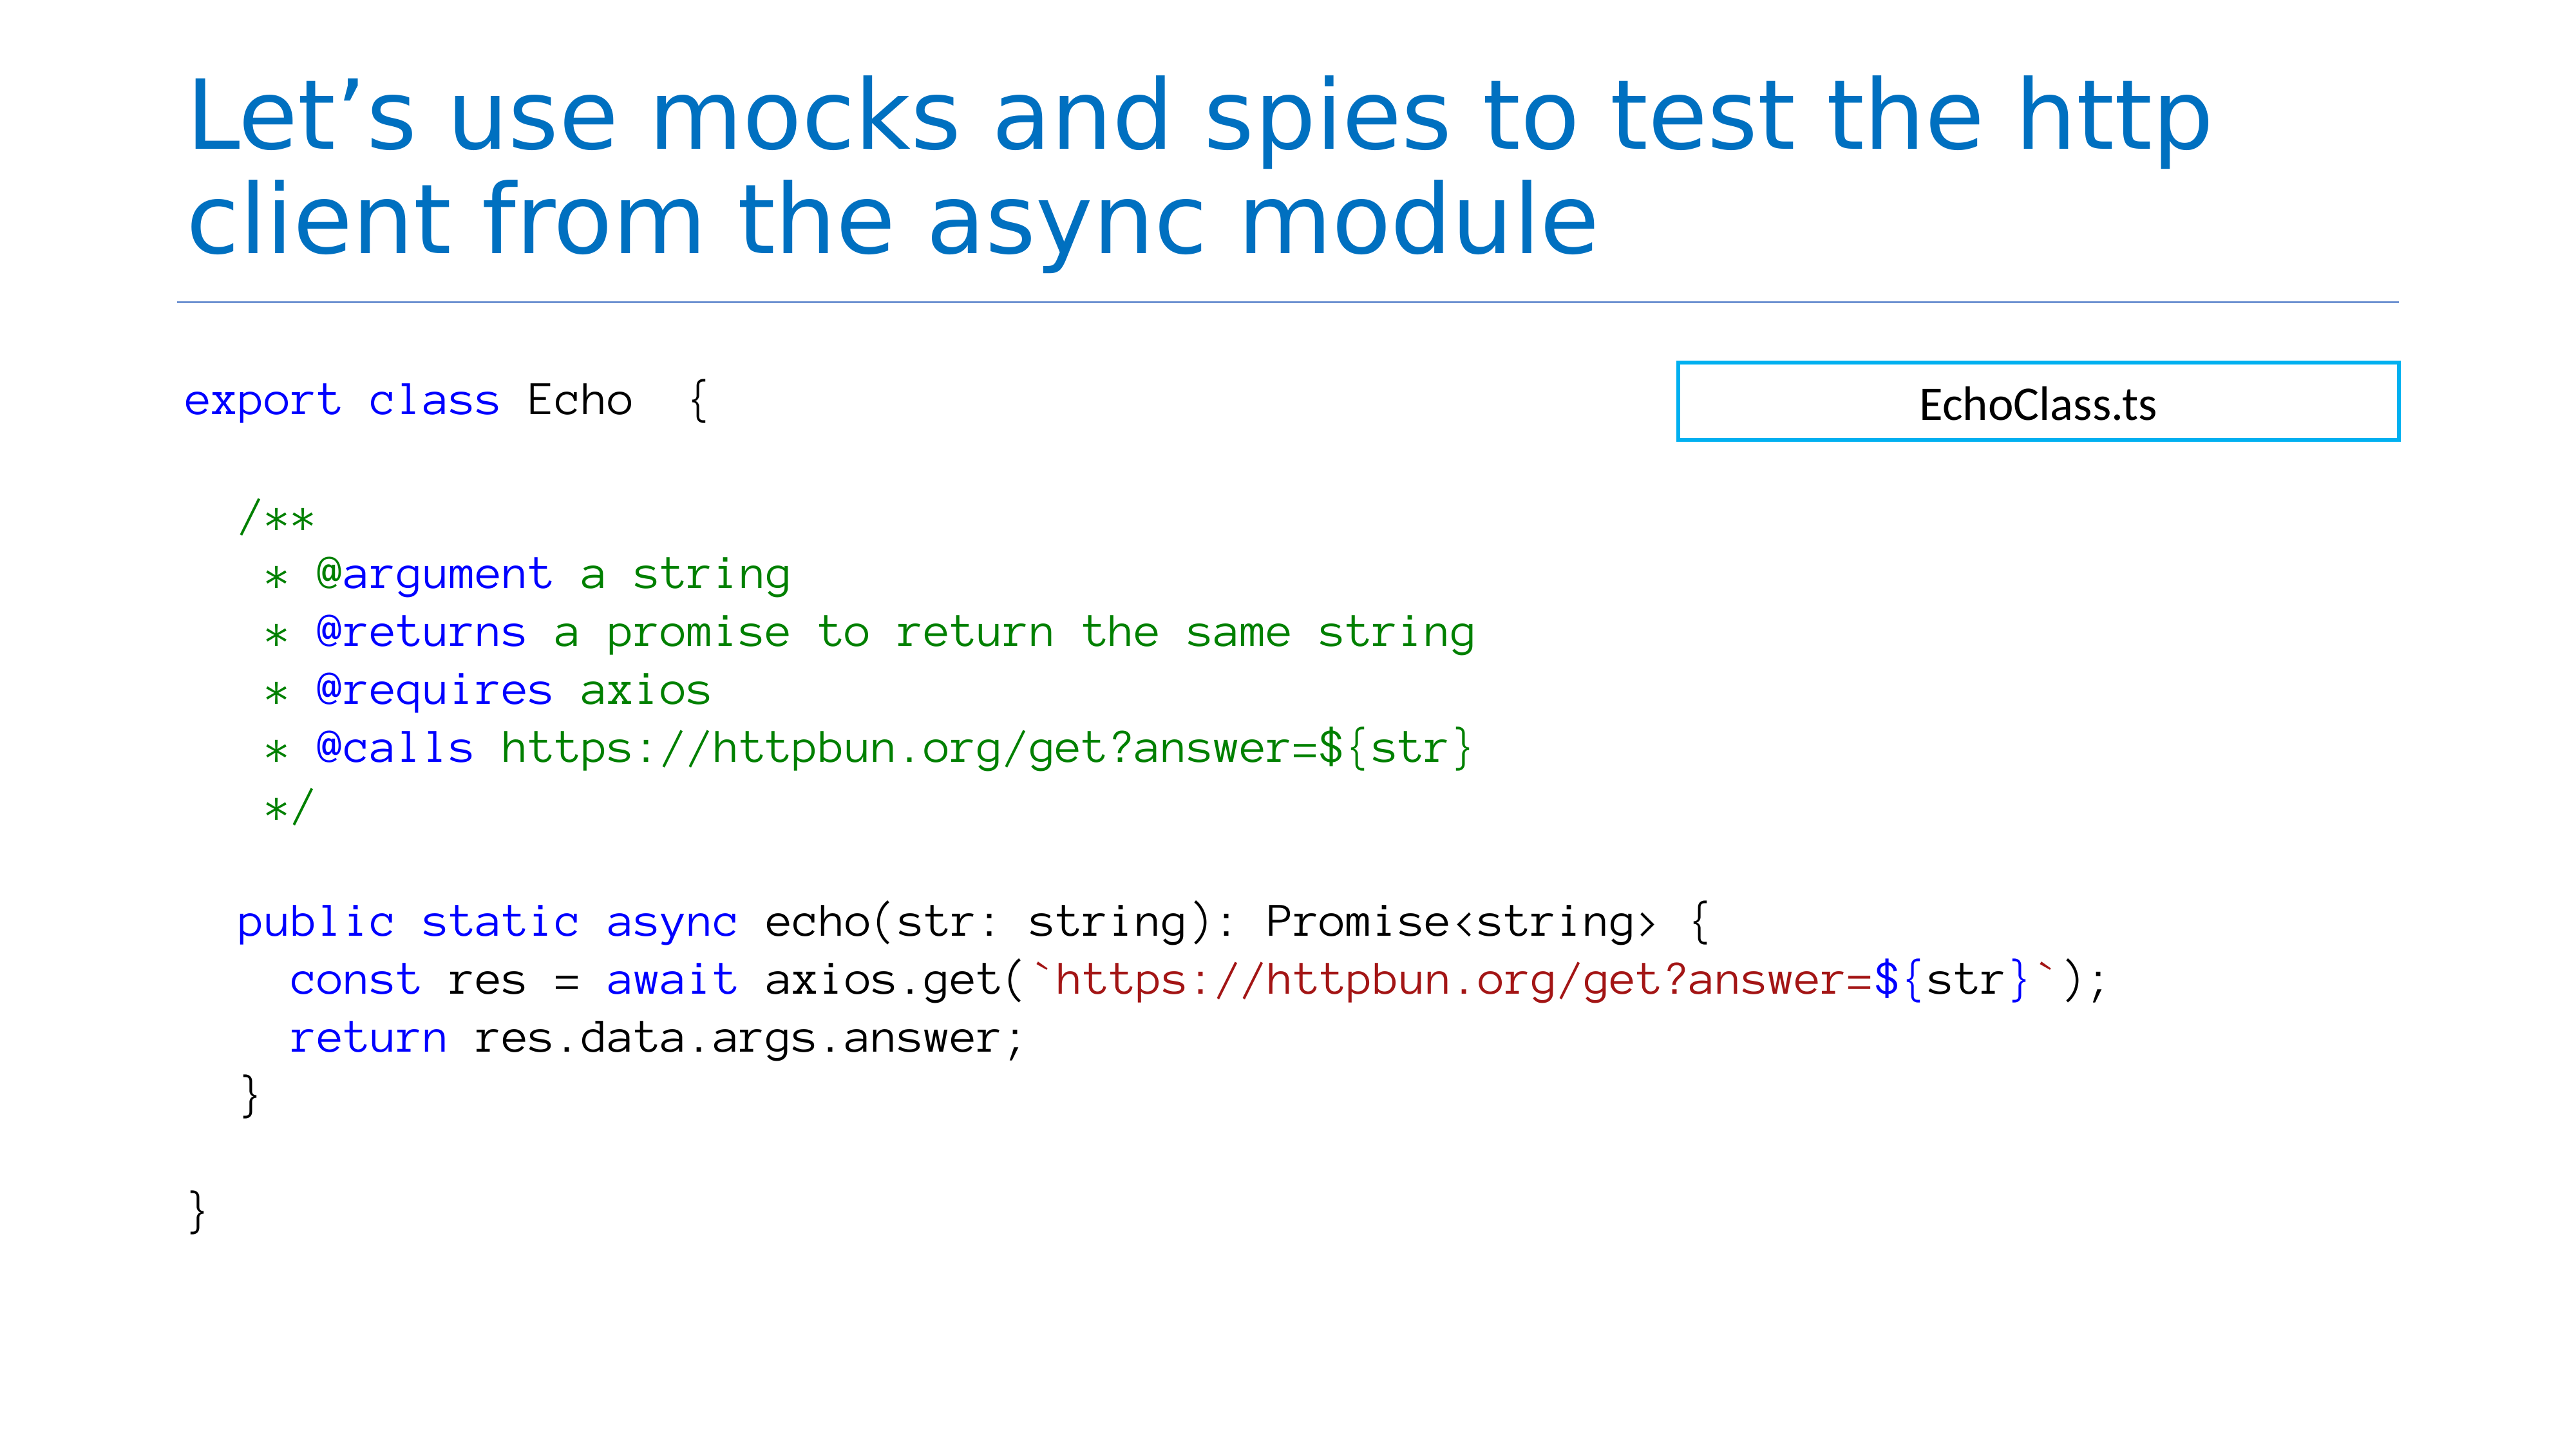

# Let’s use mocks and spies to test the http client from the async module
export class Echo  {
  /**
   * @argument a string
   * @returns a promise to return the same string
   * @requires axios
   * @calls https://httpbun.org/get?answer=${str}
   */
  public static async echo(str: string): Promise<string> {
    const res = await axios.get(`https://httpbun.org/get?answer=${str}`);
    return res.data.args.answer;
  }
}

EchoClass.ts